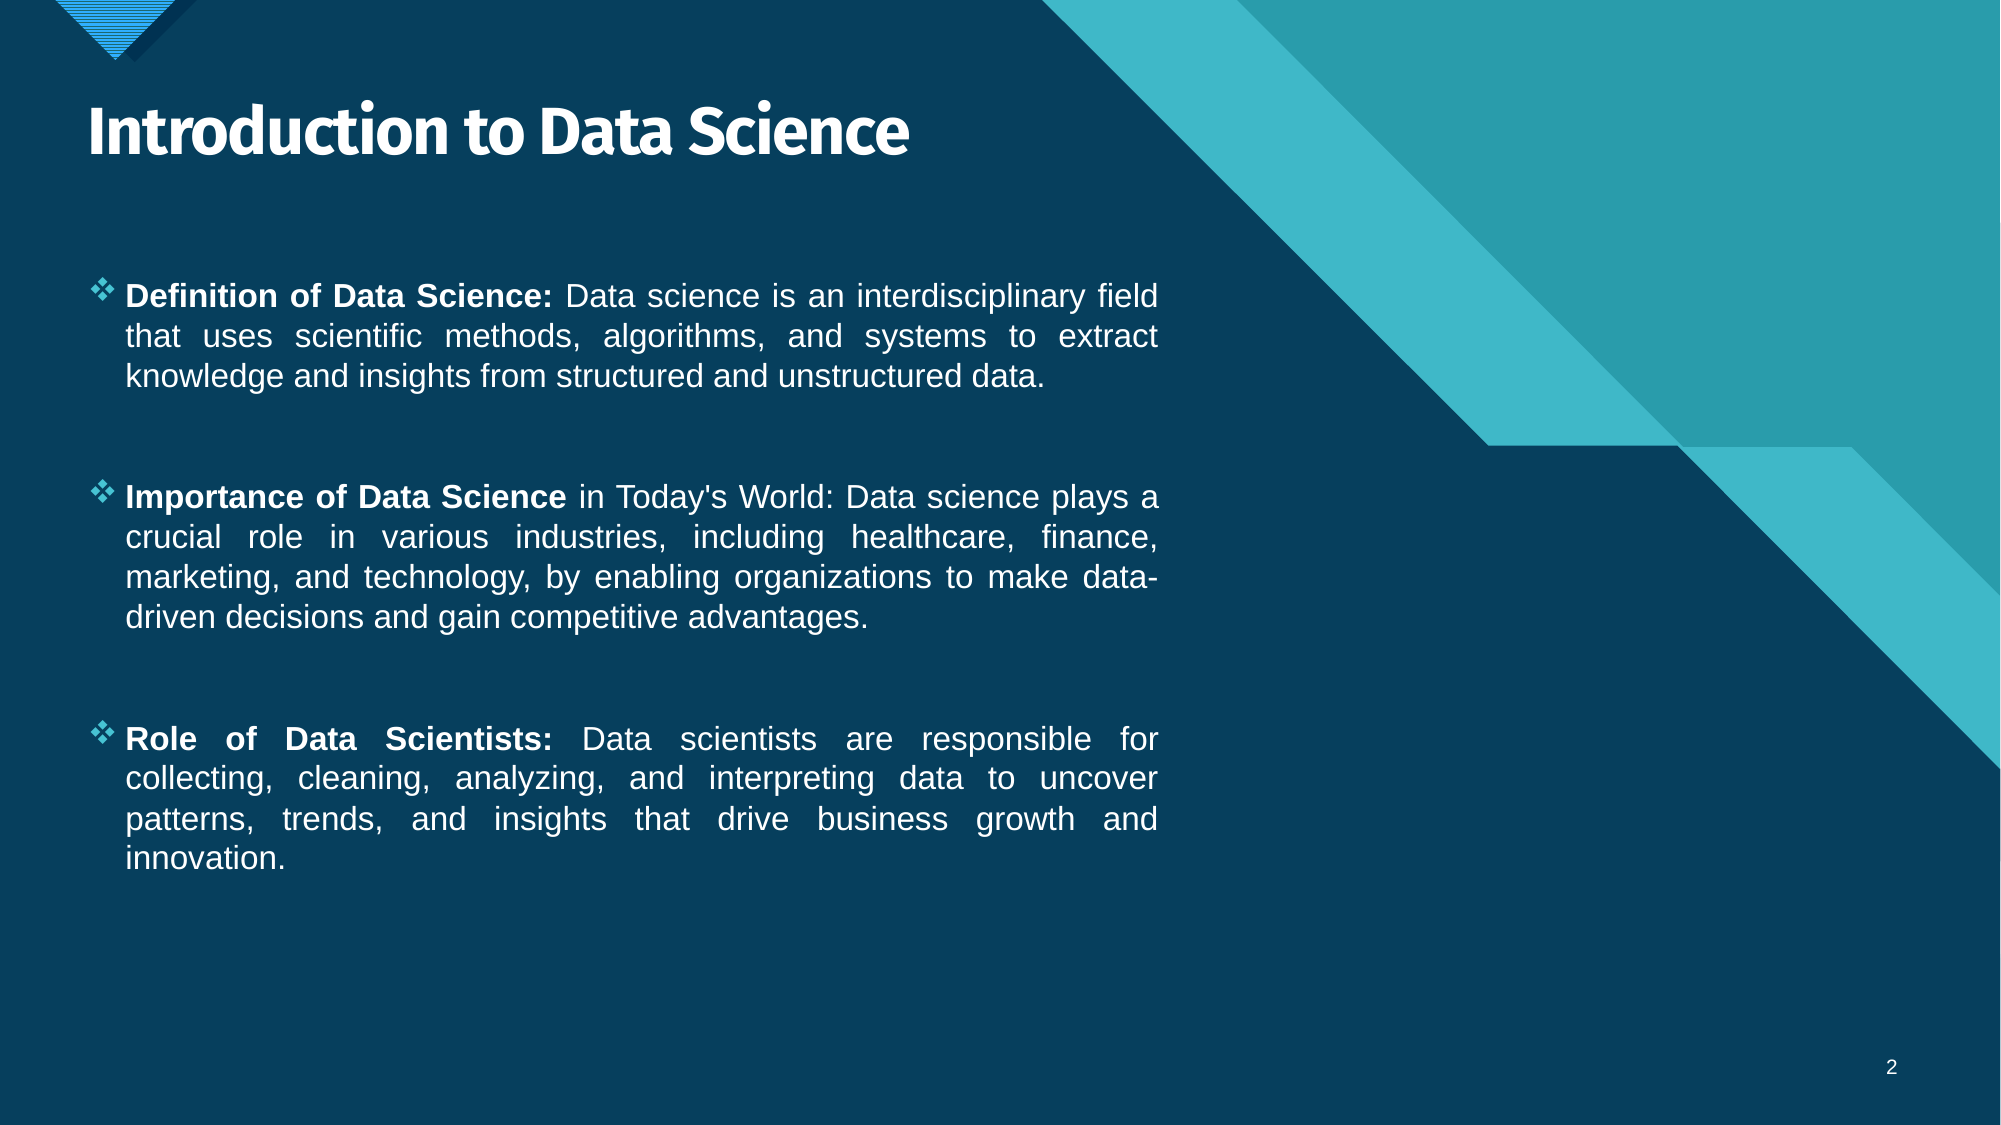

# Introduction to Data Science
Definition of Data Science: Data science is an interdisciplinary field that uses scientific methods, algorithms, and systems to extract knowledge and insights from structured and unstructured data.

Importance of Data Science in Today's World: Data science plays a crucial role in various industries, including healthcare, finance, marketing, and technology, by enabling organizations to make data-driven decisions and gain competitive advantages.

Role of Data Scientists: Data scientists are responsible for collecting, cleaning, analyzing, and interpreting data to uncover patterns, trends, and insights that drive business growth and innovation.
2